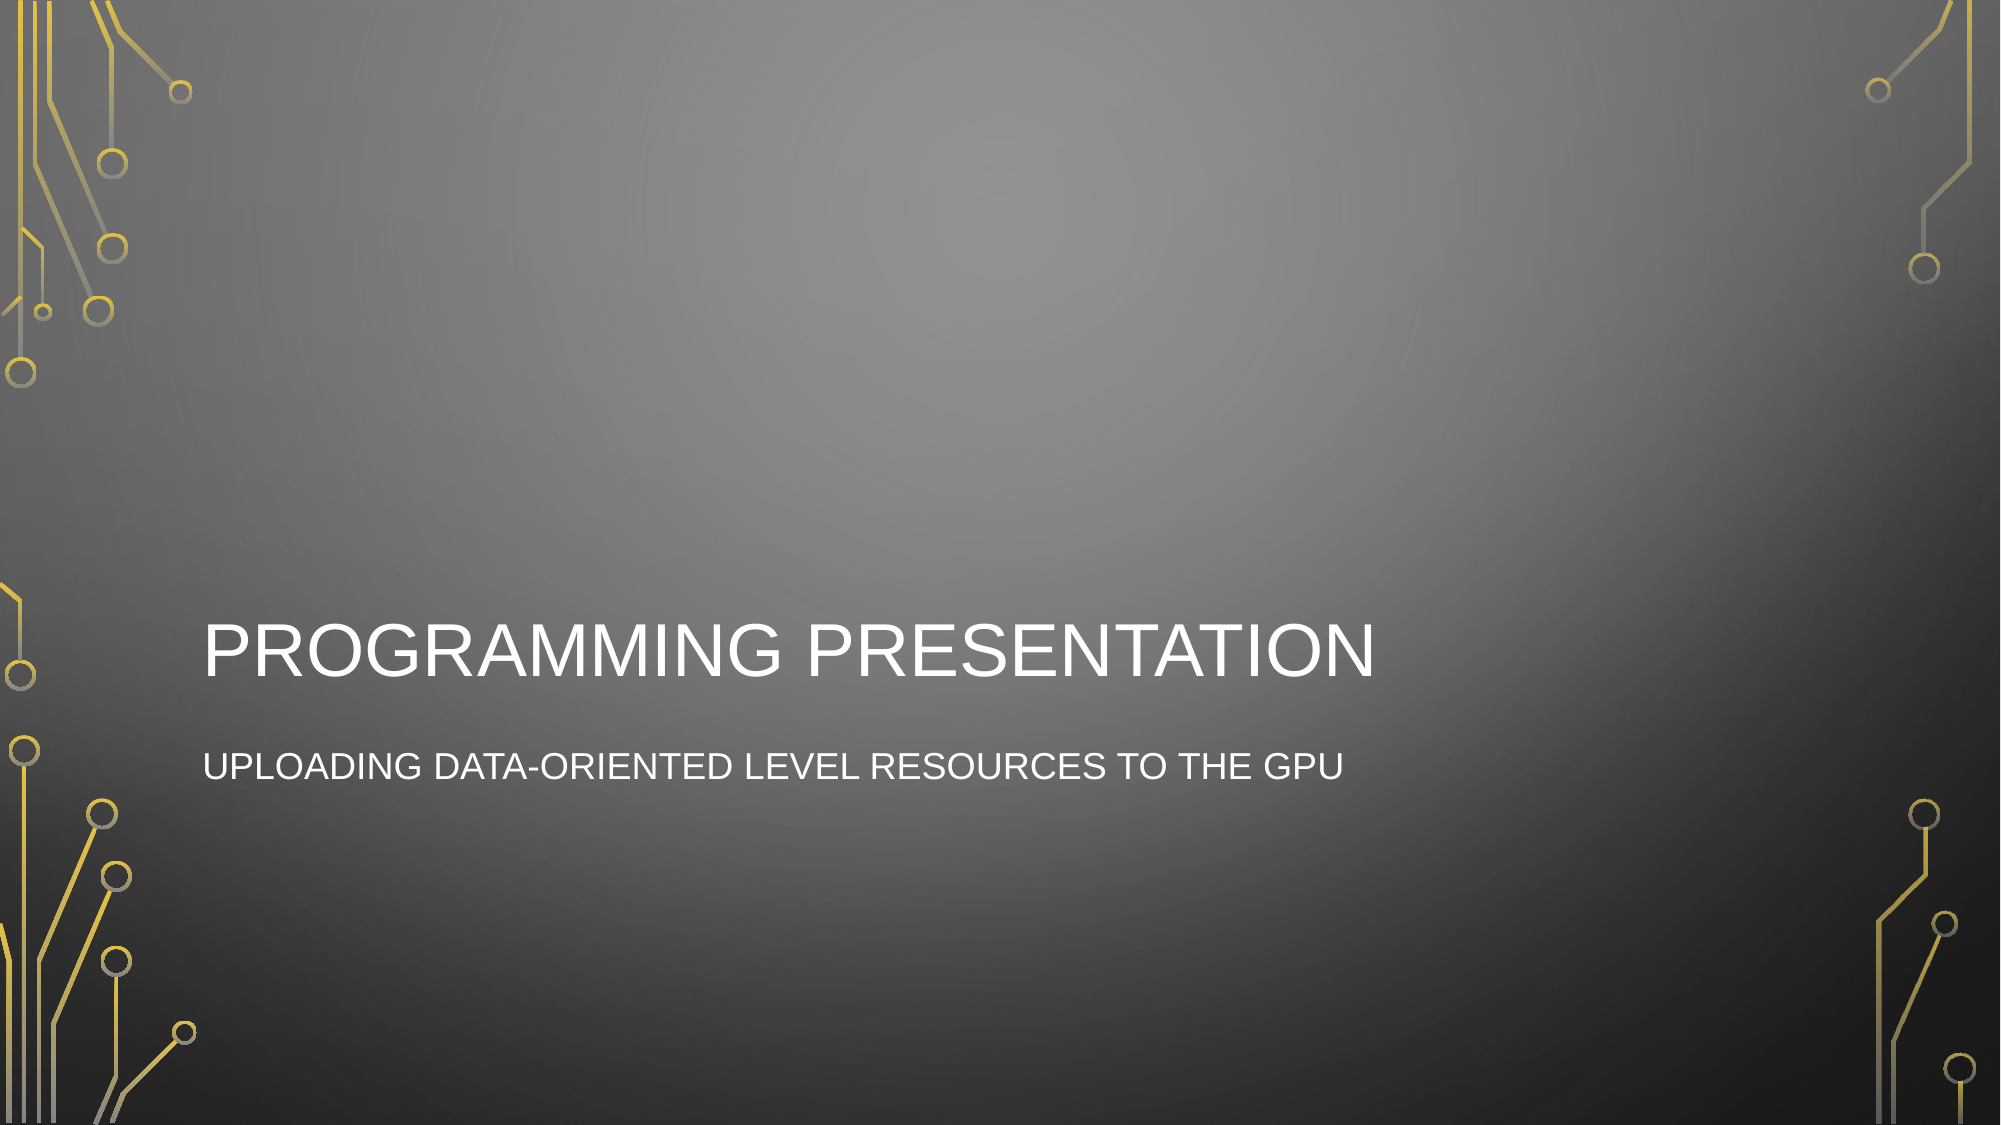

# Programming presentation
uploading data-oriented level resources to the GPU